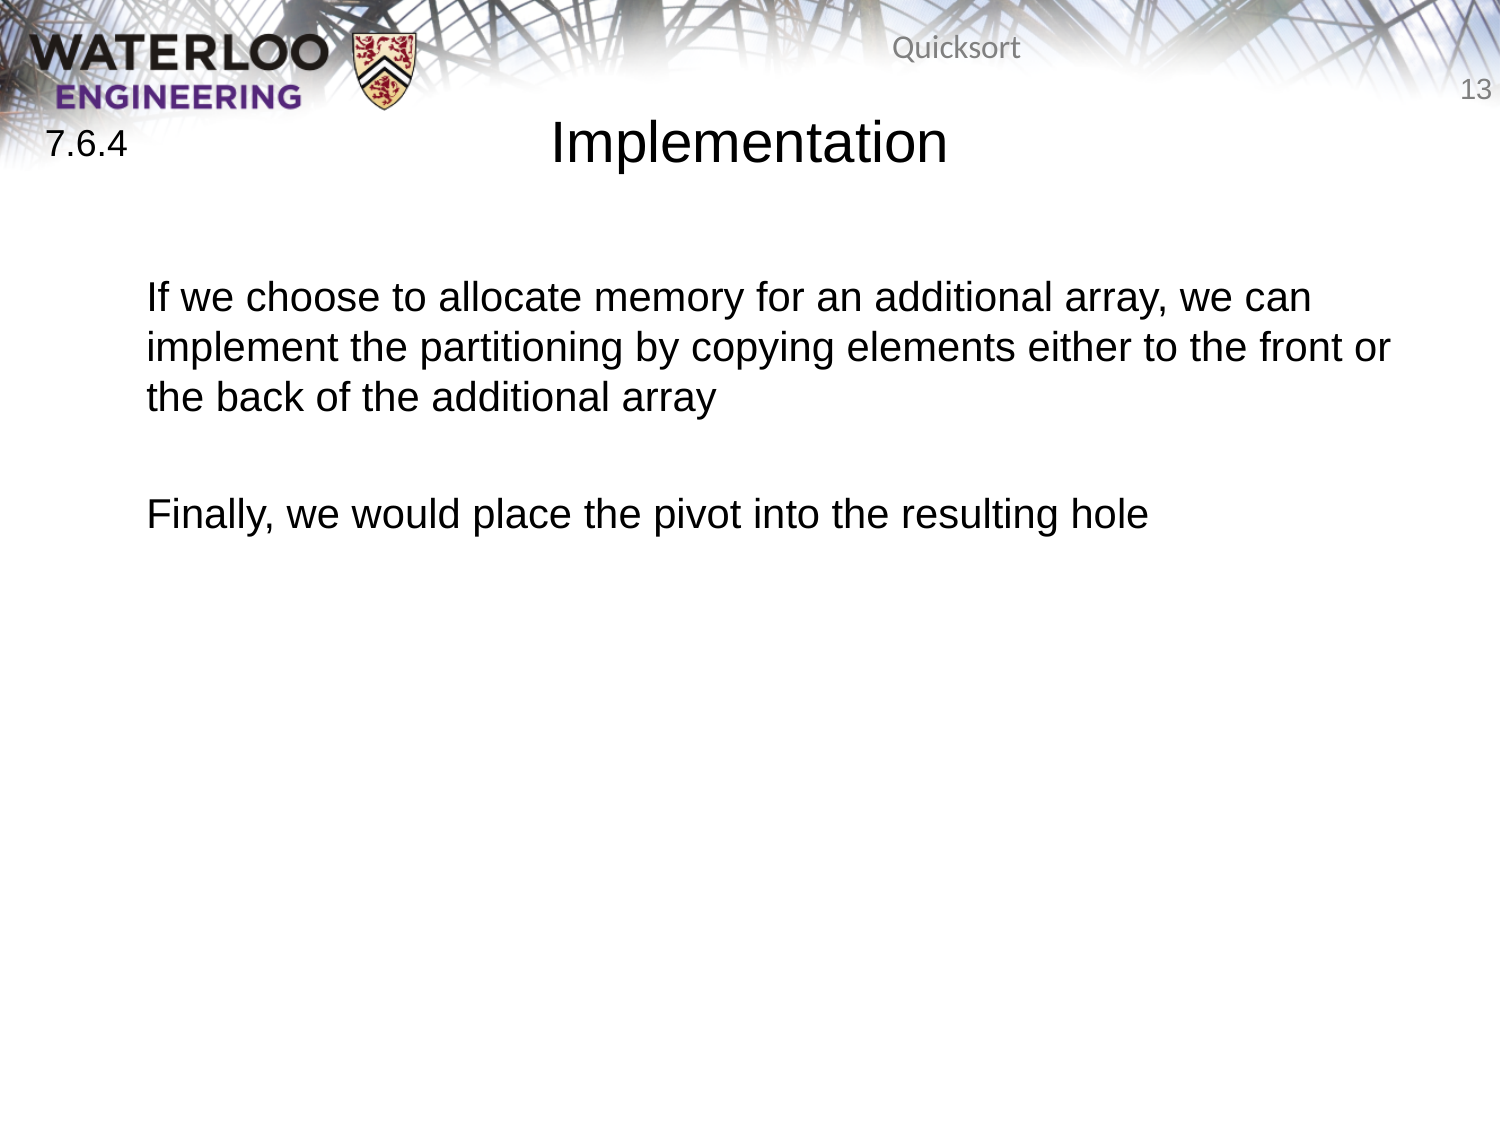

# Implementation
7.6.4
	If we choose to allocate memory for an additional array, we can implement the partitioning by copying elements either to the front or the back of the additional array

	Finally, we would place the pivot into the resulting hole